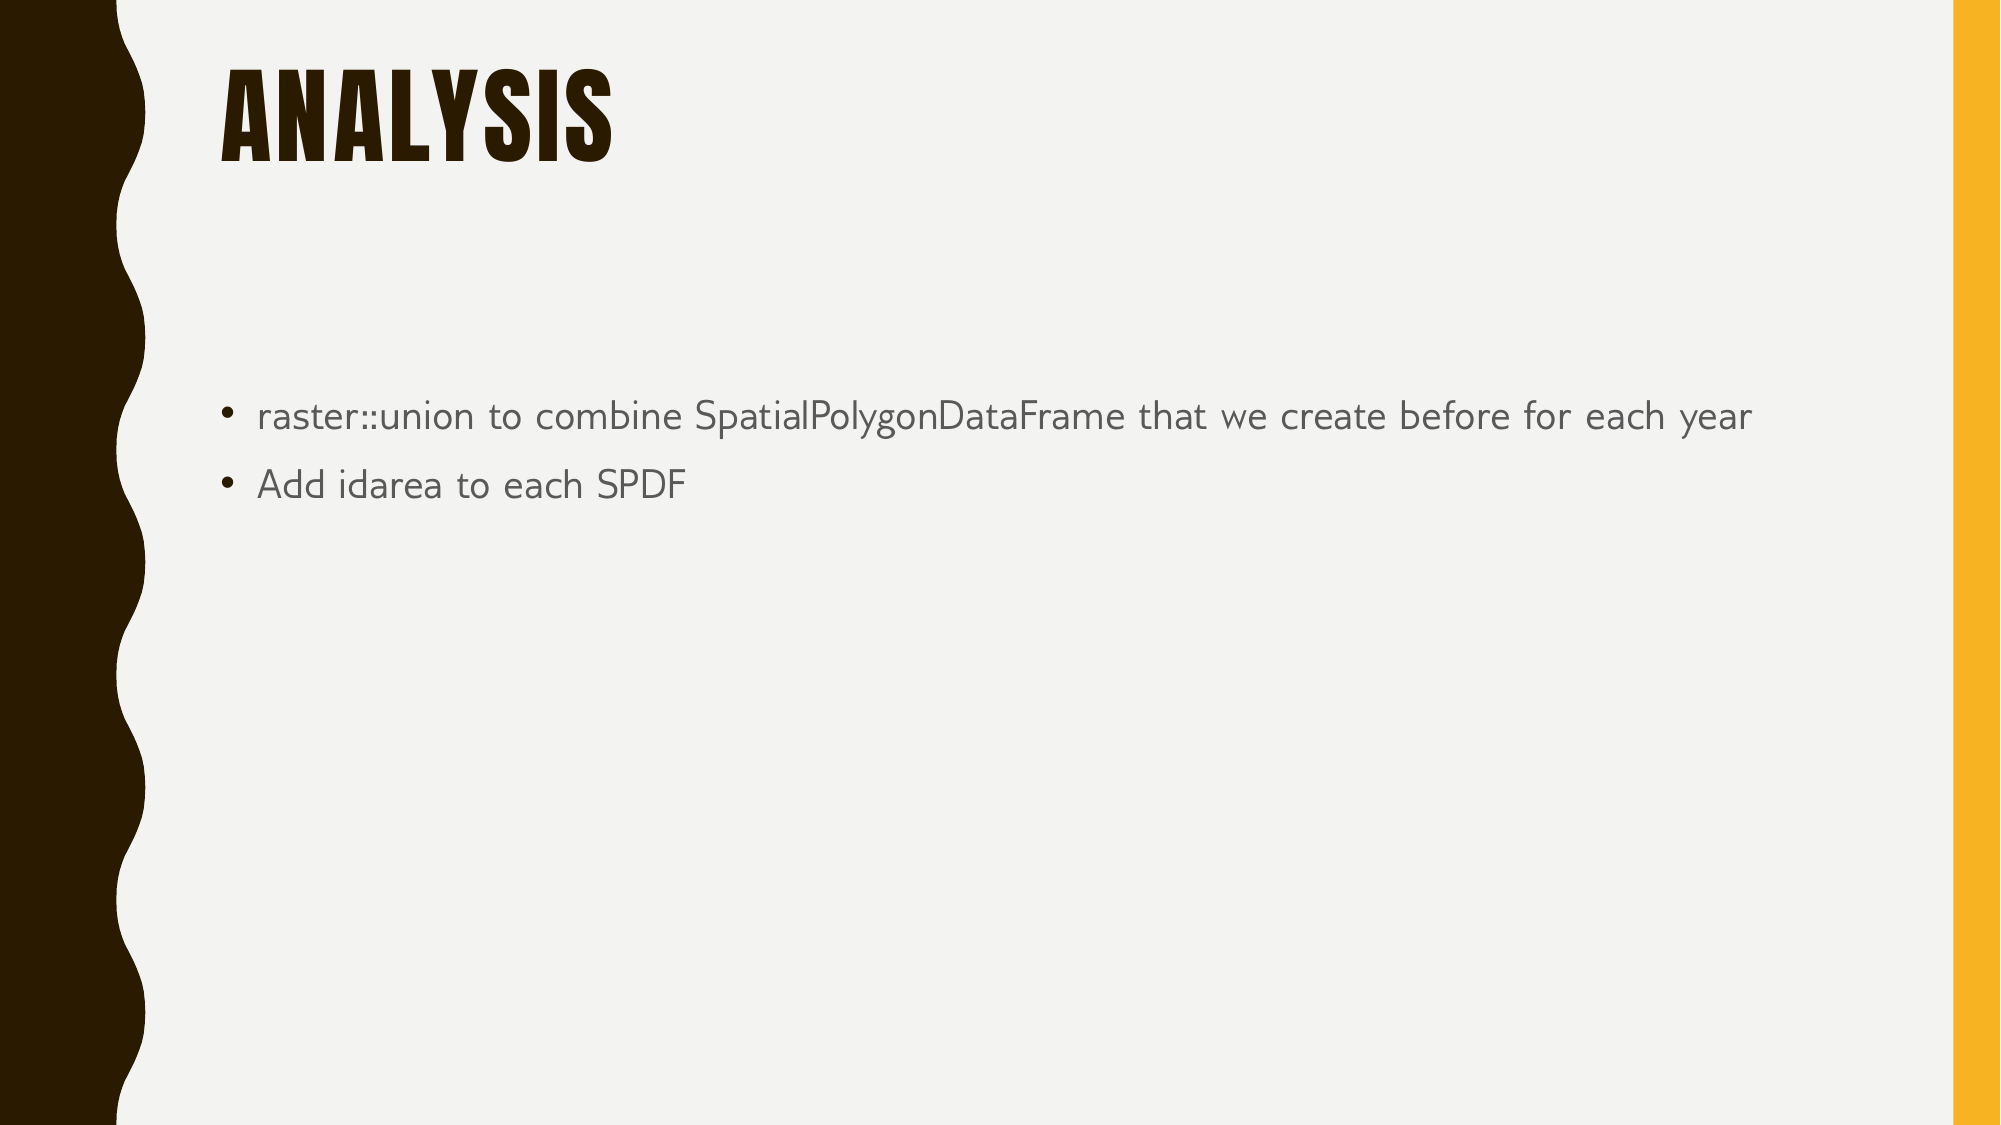

# analysis
raster::union to combine SpatialPolygonDataFrame that we create before for each year
Add idarea to each SPDF